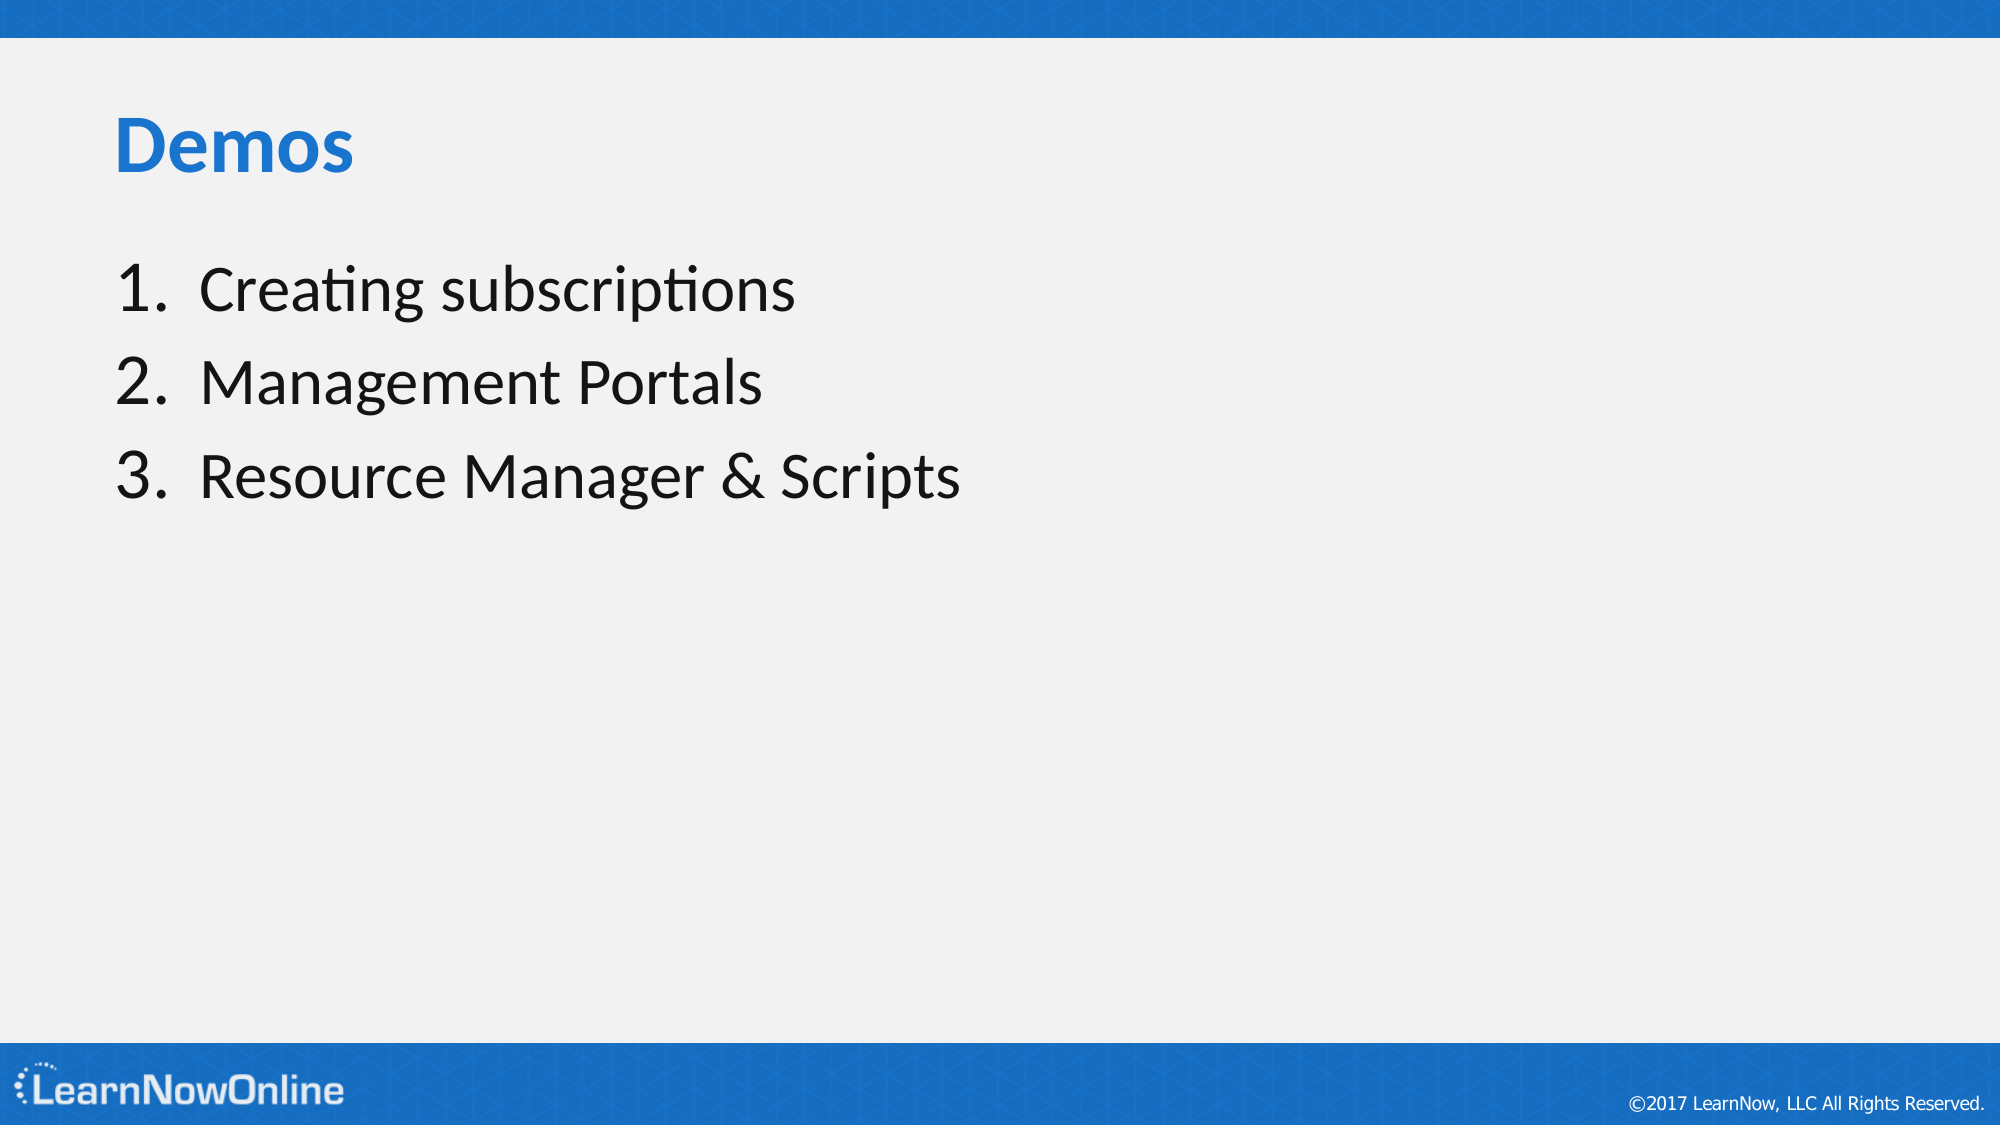

# Demos
Creating subscriptions
Management Portals
Resource Manager & Scripts